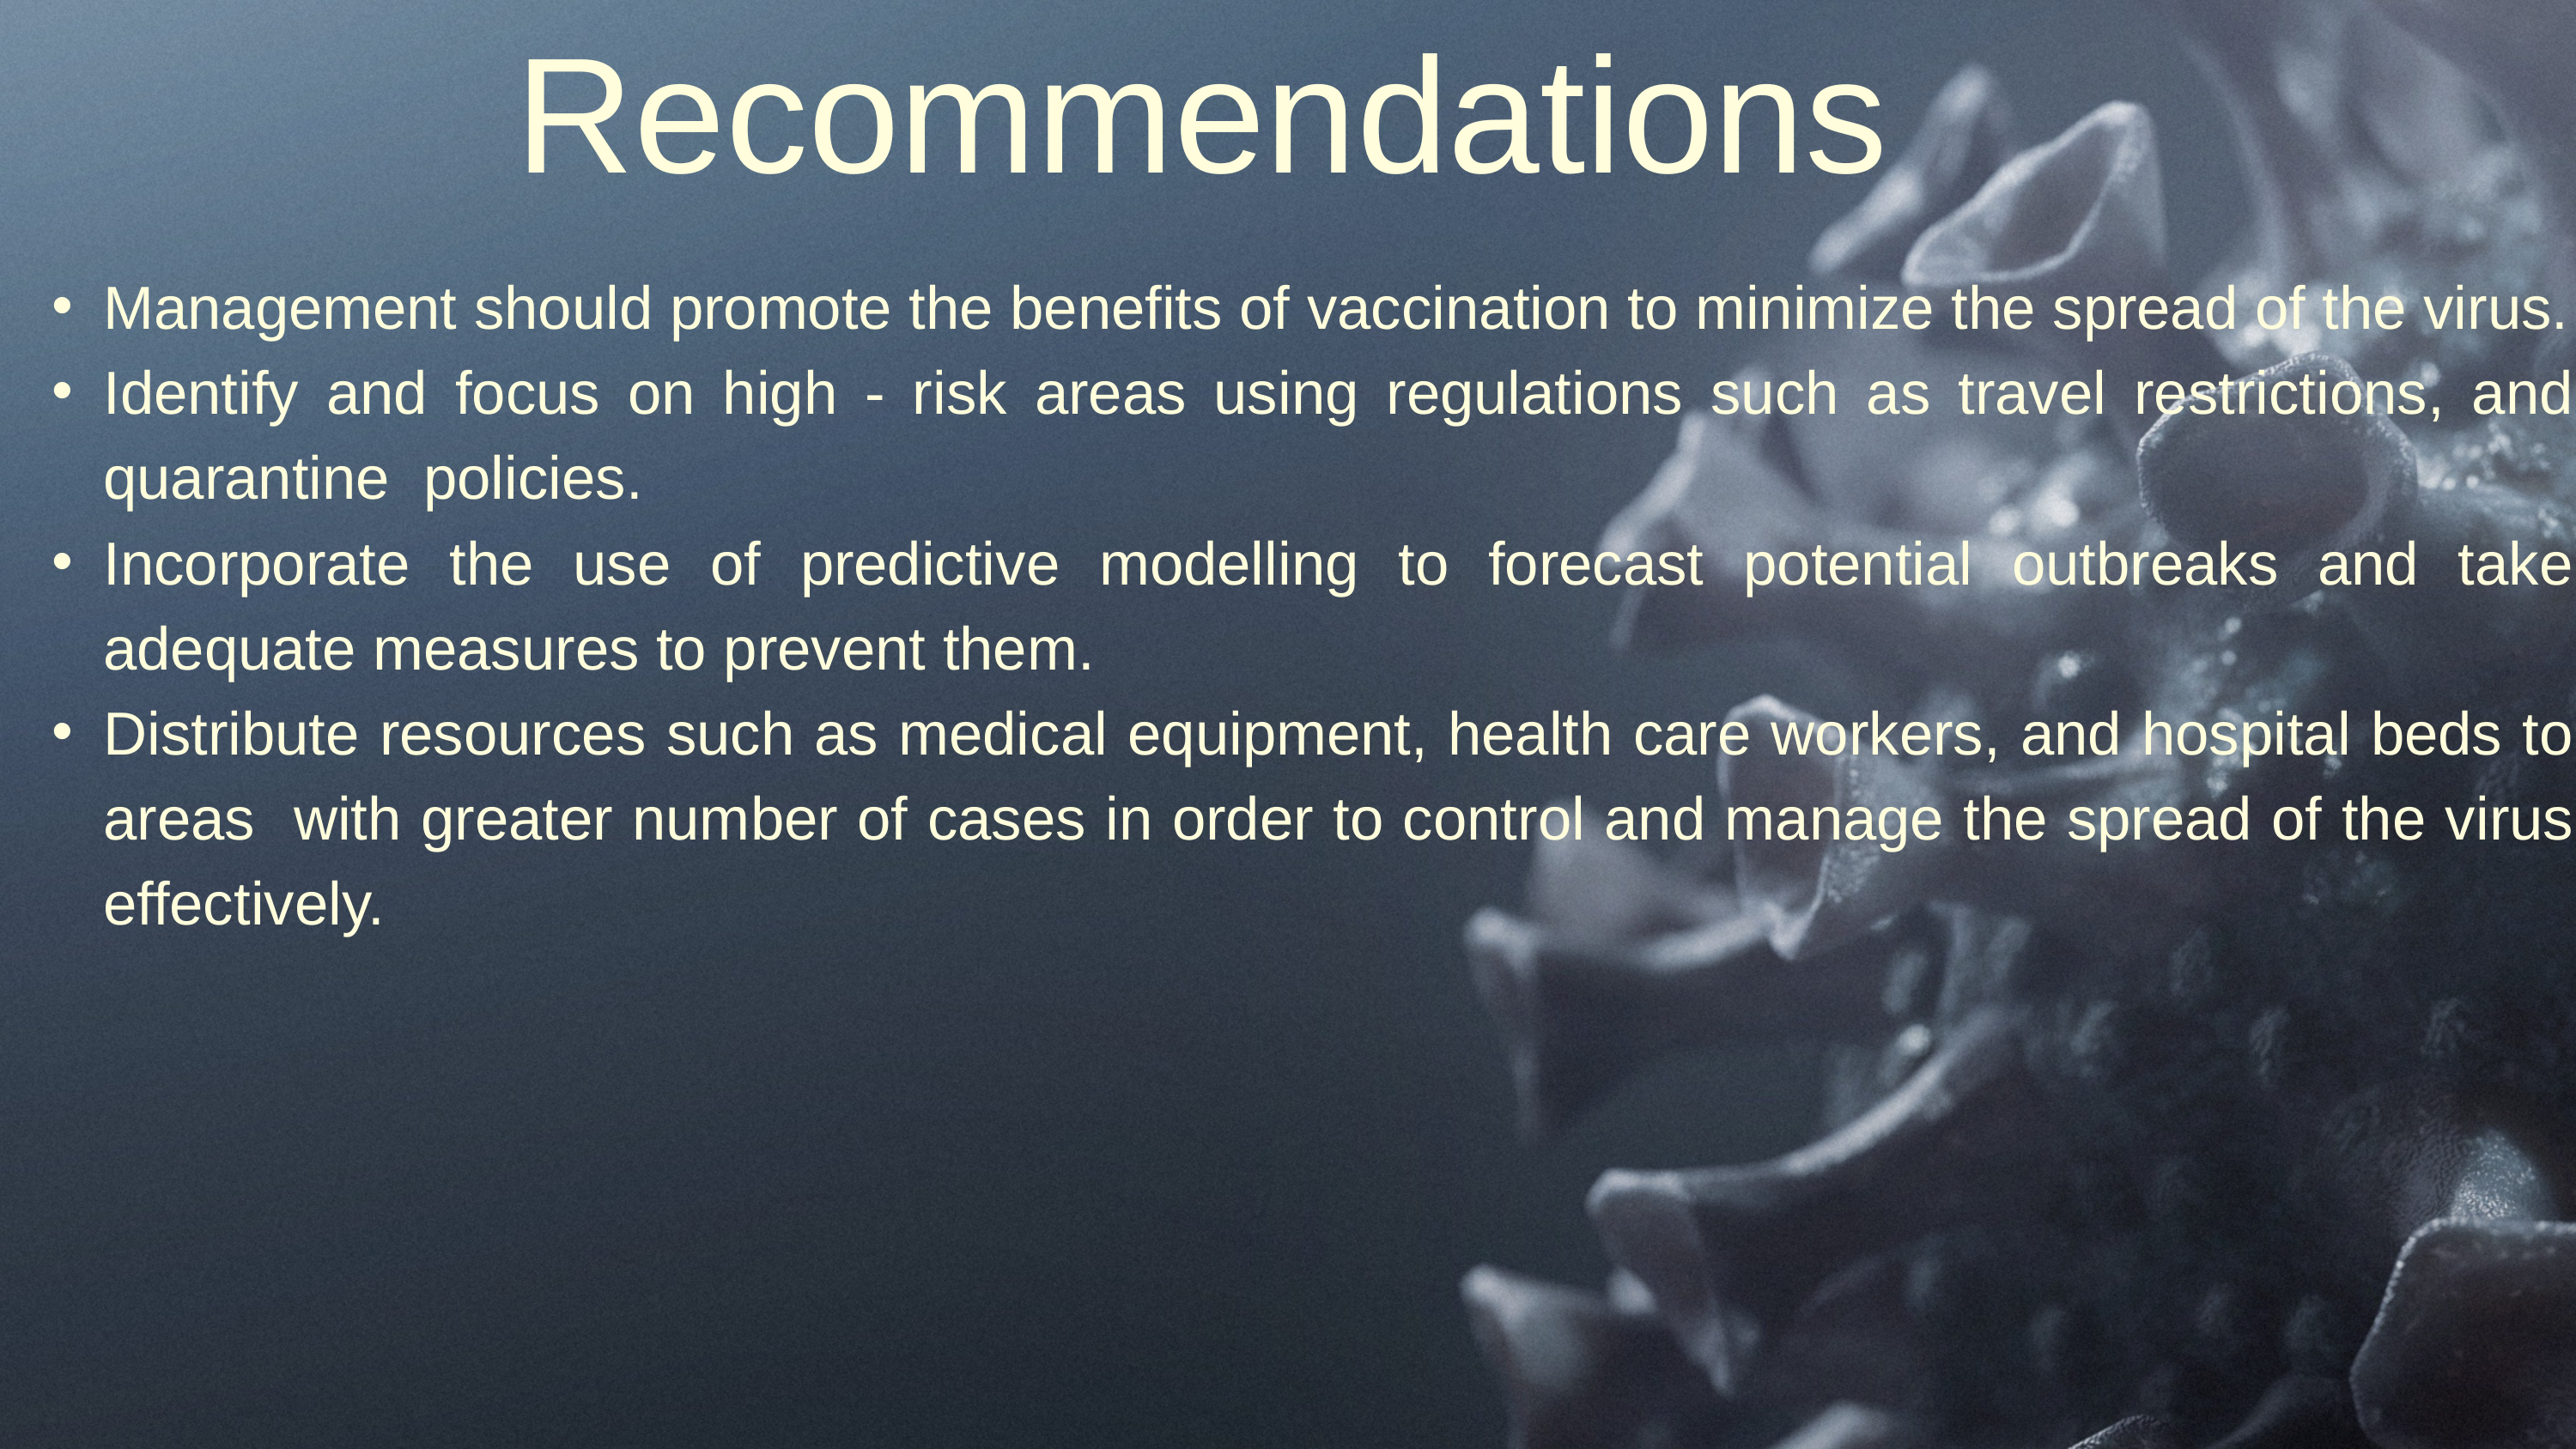

Recommendations
Management should promote the benefits of vaccination to minimize the spread of the virus.
Identify and focus on high - risk areas using regulations such as travel restrictions, and quarantine  policies.
Incorporate the use of predictive modelling to forecast potential outbreaks and take adequate measures to prevent them.
Distribute resources such as medical equipment, health care workers, and hospital beds to areas  with greater number of cases in order to control and manage the spread of the virus effectively.